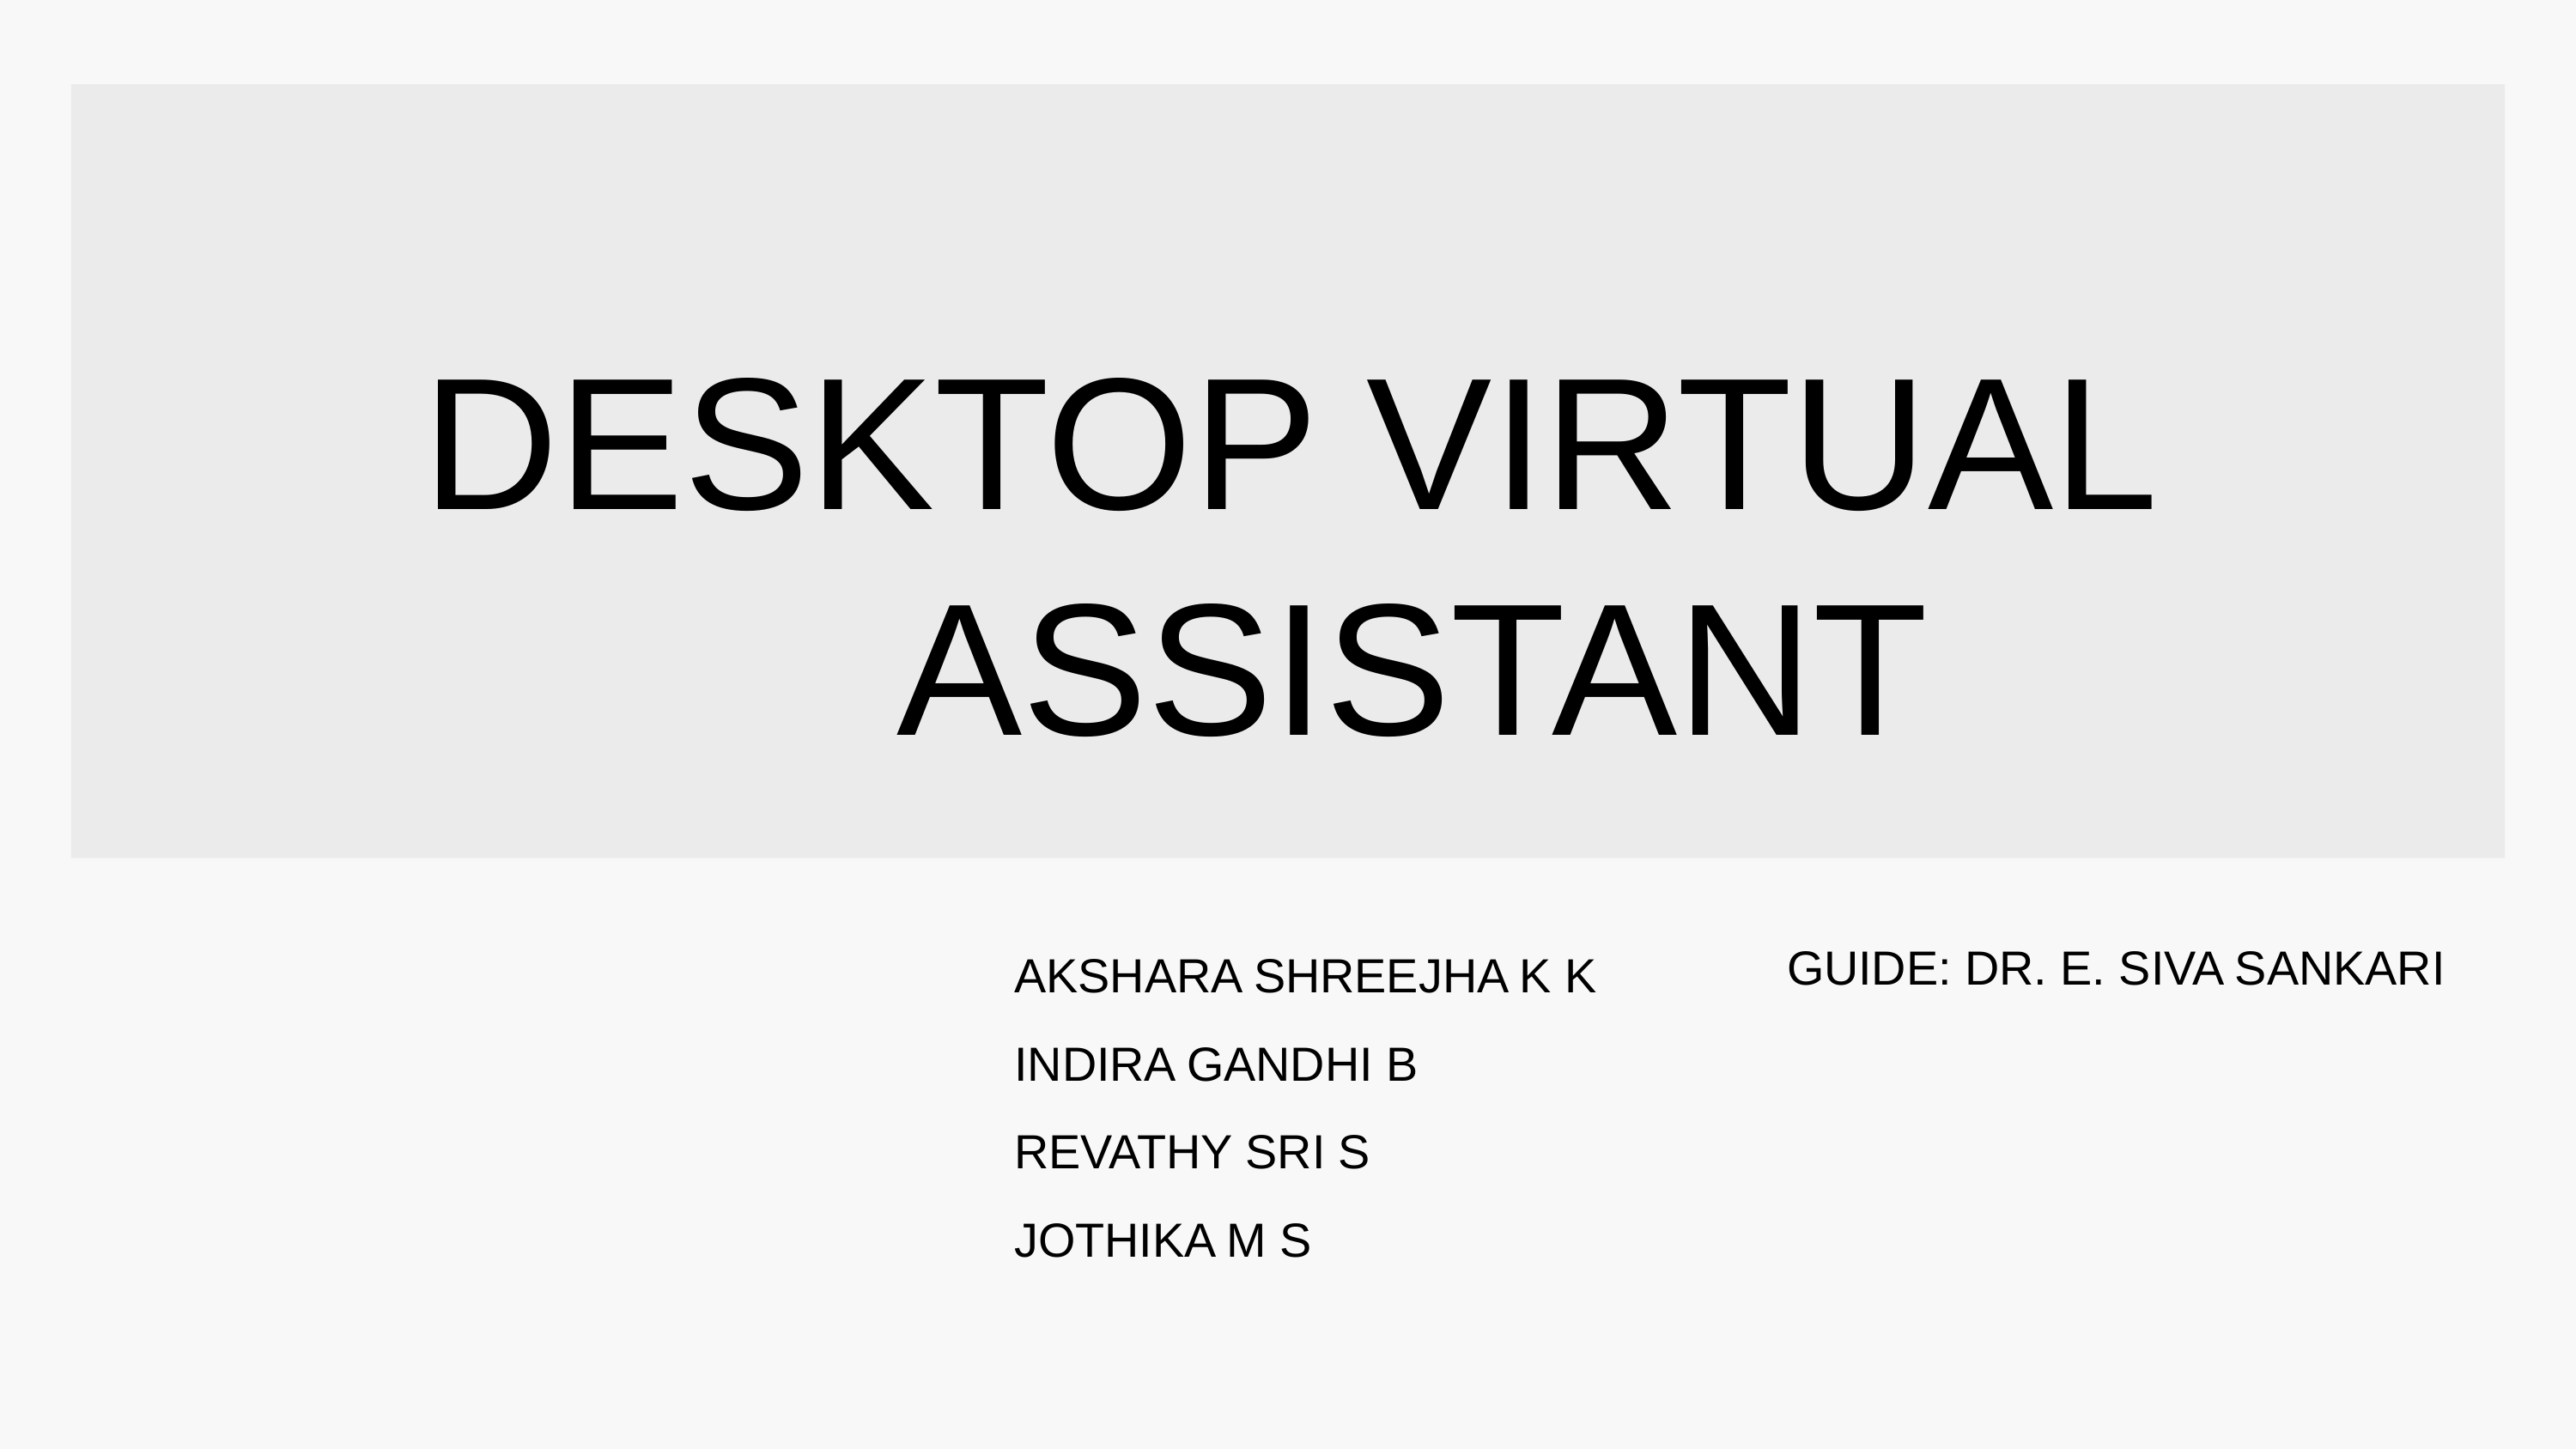

DESKTOP VIRTUAL      ASSISTANT

AKSHARA SHREEJHA K K

INDIRA GANDHI B

REVATHY SRI S

JOTHIKA M S

GUIDE: DR. E. SIVA SANKARI